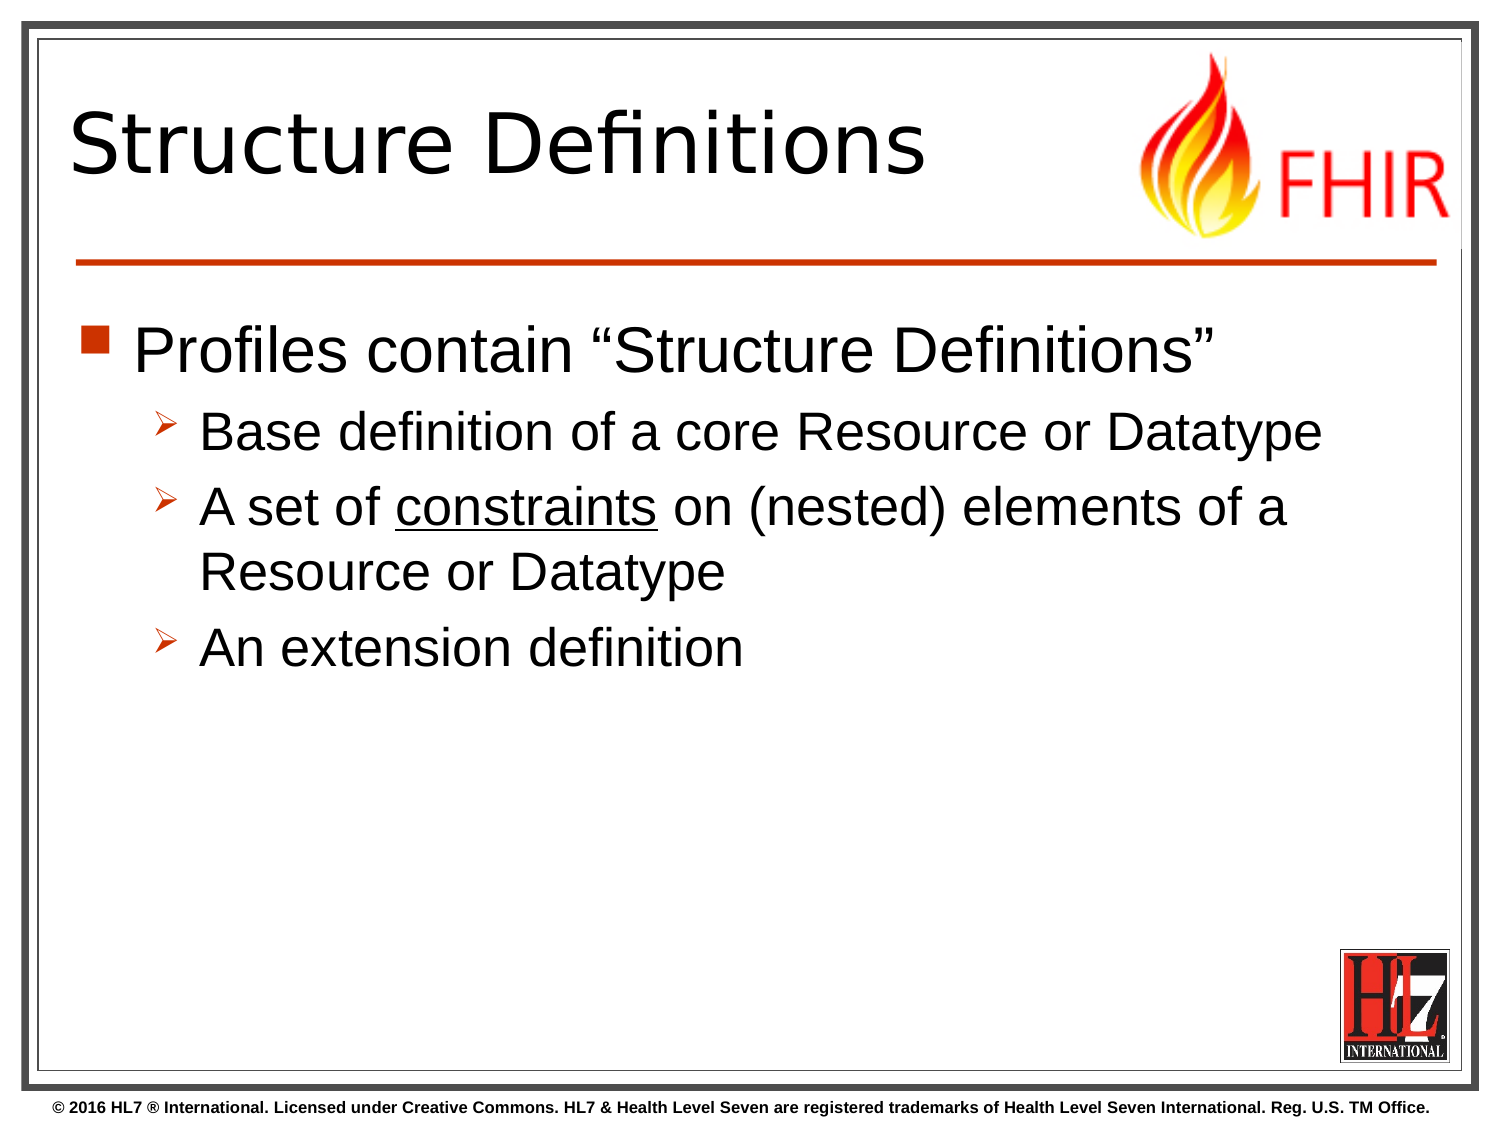

# Structure Definitions
Profiles contain “Structure Definitions”
Base definition of a core Resource or Datatype
A set of constraints on (nested) elements of a Resource or Datatype
An extension definition